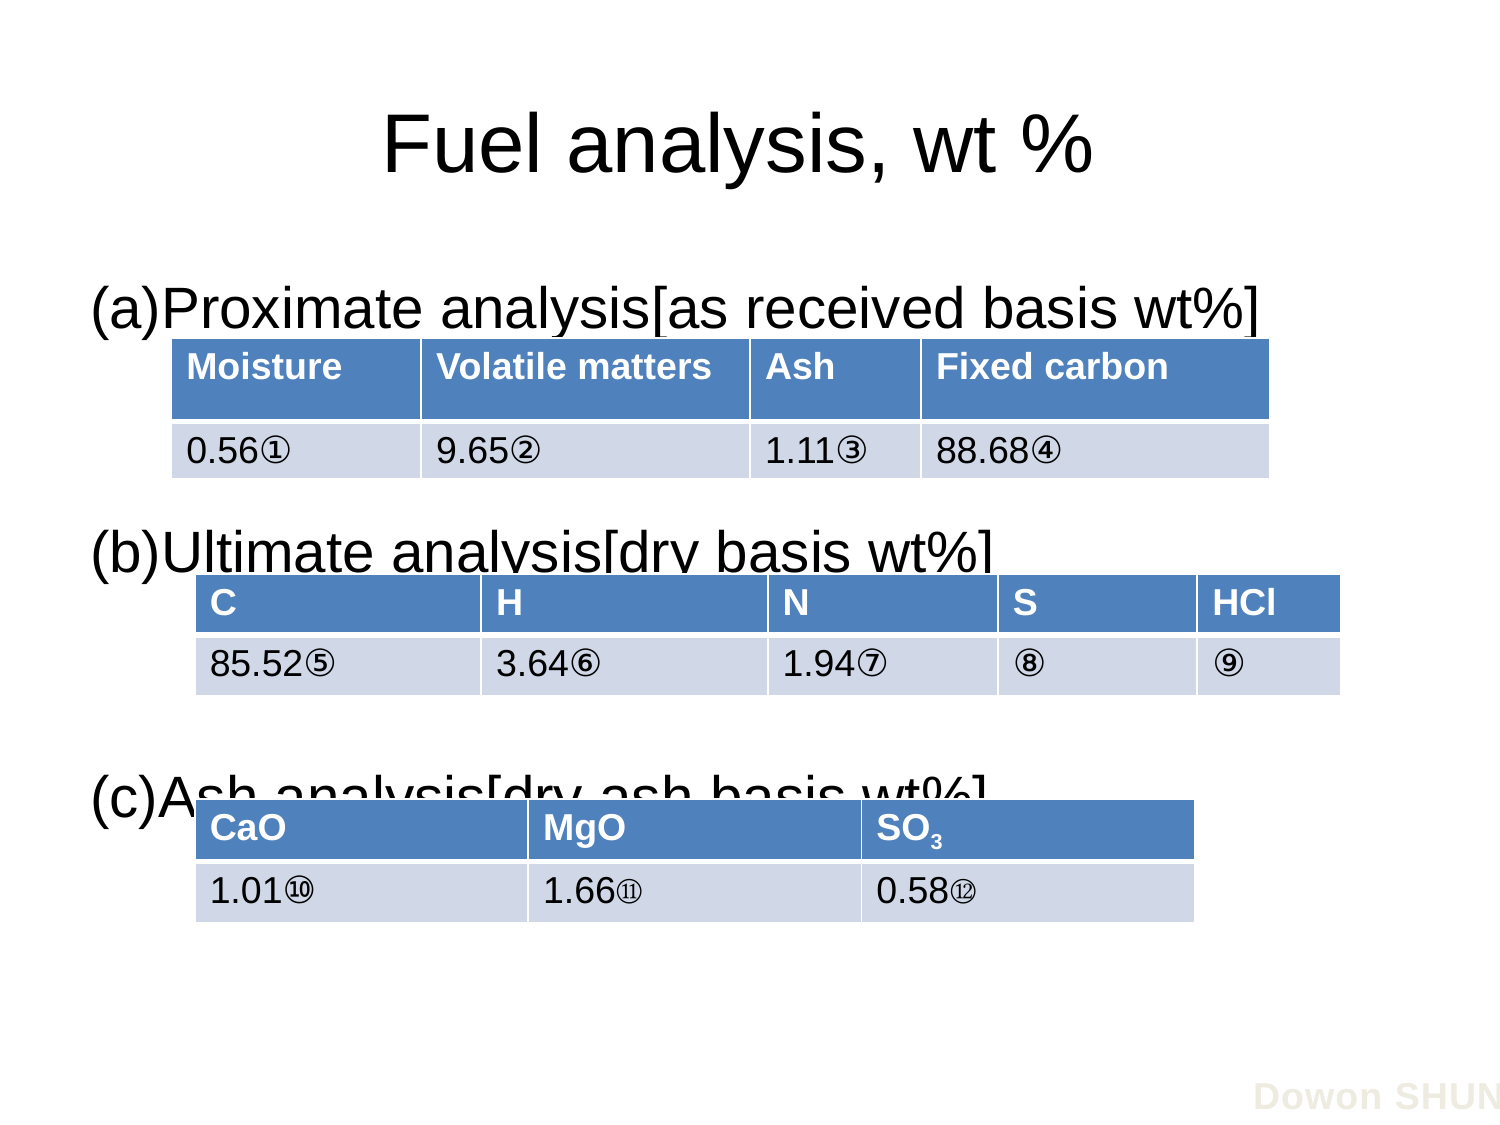

# Fuel analysis, wt %
(a)Proximate analysis[as received basis wt%]

(b)Ultimate analysis[dry basis wt%]

(c)Ash analysis[dry ash basis wt%]

| Moisture | Volatile matters | Ash | Fixed carbon |
| --- | --- | --- | --- |
| 0.56① | 9.65② | 1.11③ | 88.68④ |
| C | H | N | S | HCl |
| --- | --- | --- | --- | --- |
| 85.52⑤ | 3.64⑥ | 1.94⑦ | ⑧ | ⑨ |
| CaO | MgO | SO3 |
| --- | --- | --- |
| 1.01⑩ | 1.66⑪ | 0.58⑫ |